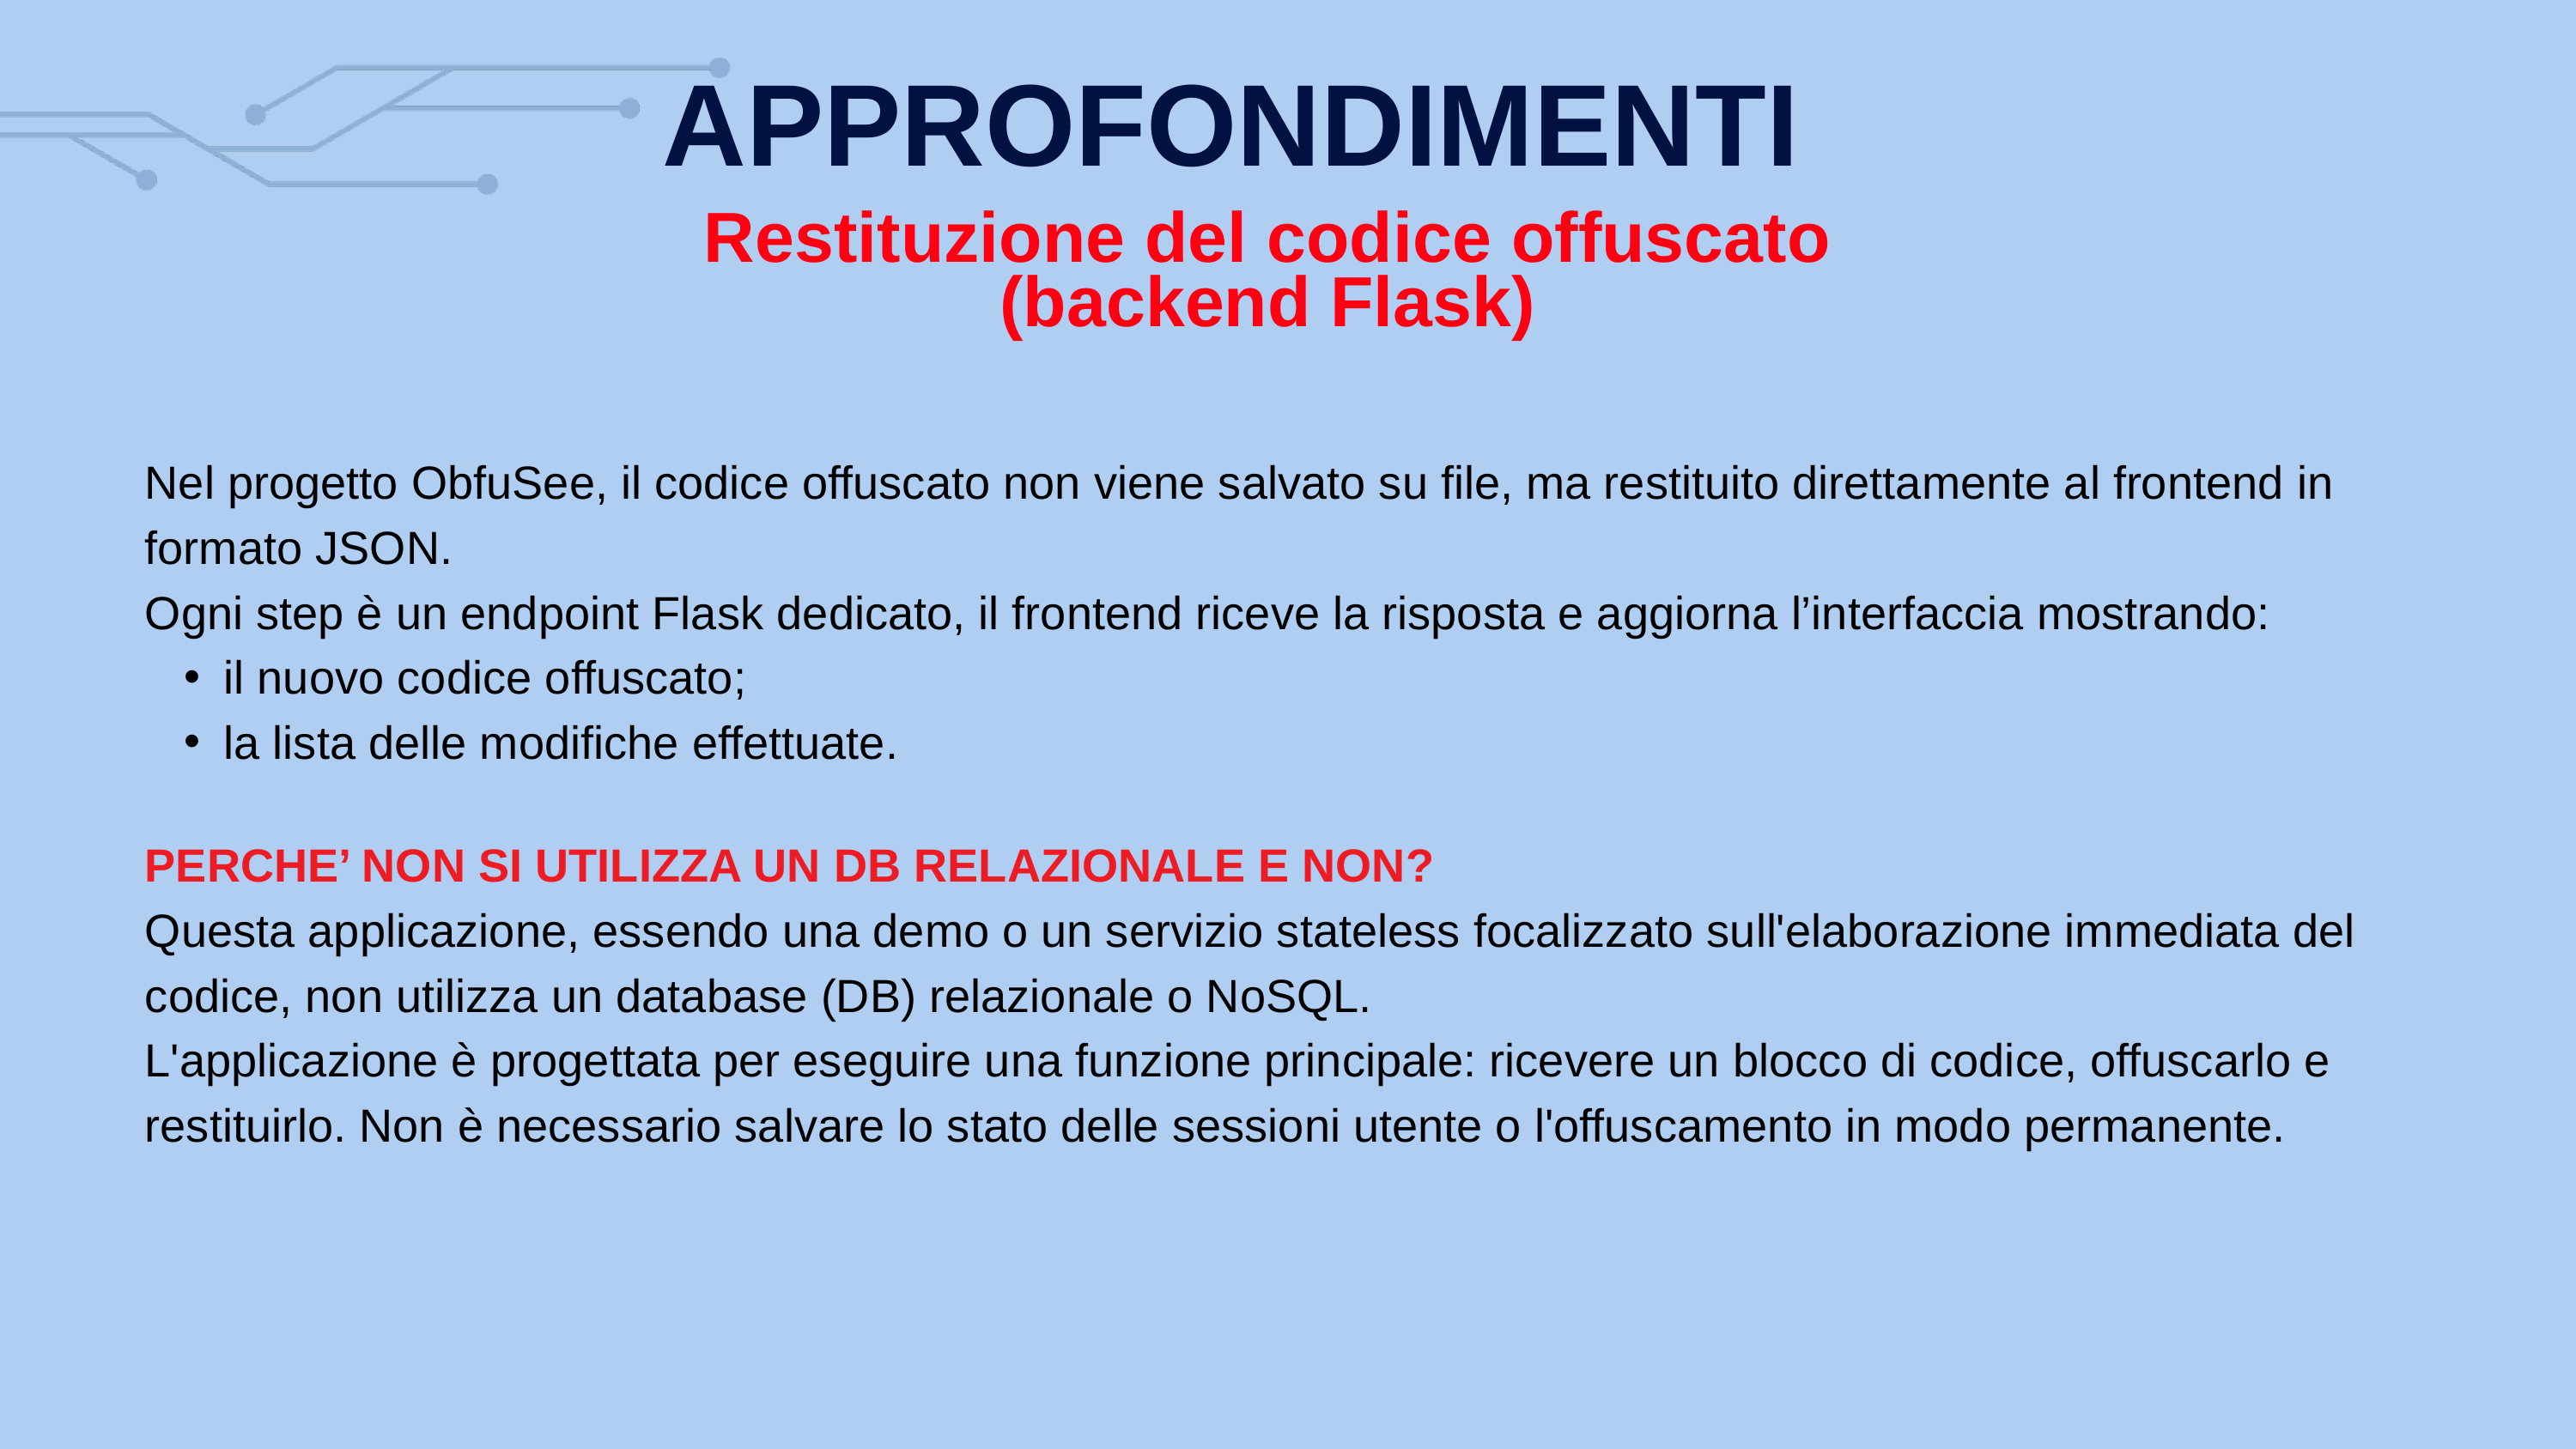

APPROFONDIMENTI
Restituzione del codice offuscato (backend Flask)
Nel progetto ObfuSee, il codice offuscato non viene salvato su file, ma restituito direttamente al frontend in formato JSON.
Ogni step è un endpoint Flask dedicato, il frontend riceve la risposta e aggiorna l’interfaccia mostrando:
il nuovo codice offuscato;
la lista delle modifiche effettuate.

PERCHE’ NON SI UTILIZZA UN DB RELAZIONALE E NON?
Questa applicazione, essendo una demo o un servizio stateless focalizzato sull'elaborazione immediata del codice, non utilizza un database (DB) relazionale o NoSQL.
L'applicazione è progettata per eseguire una funzione principale: ricevere un blocco di codice, offuscarlo e restituirlo. Non è necessario salvare lo stato delle sessioni utente o l'offuscamento in modo permanente.